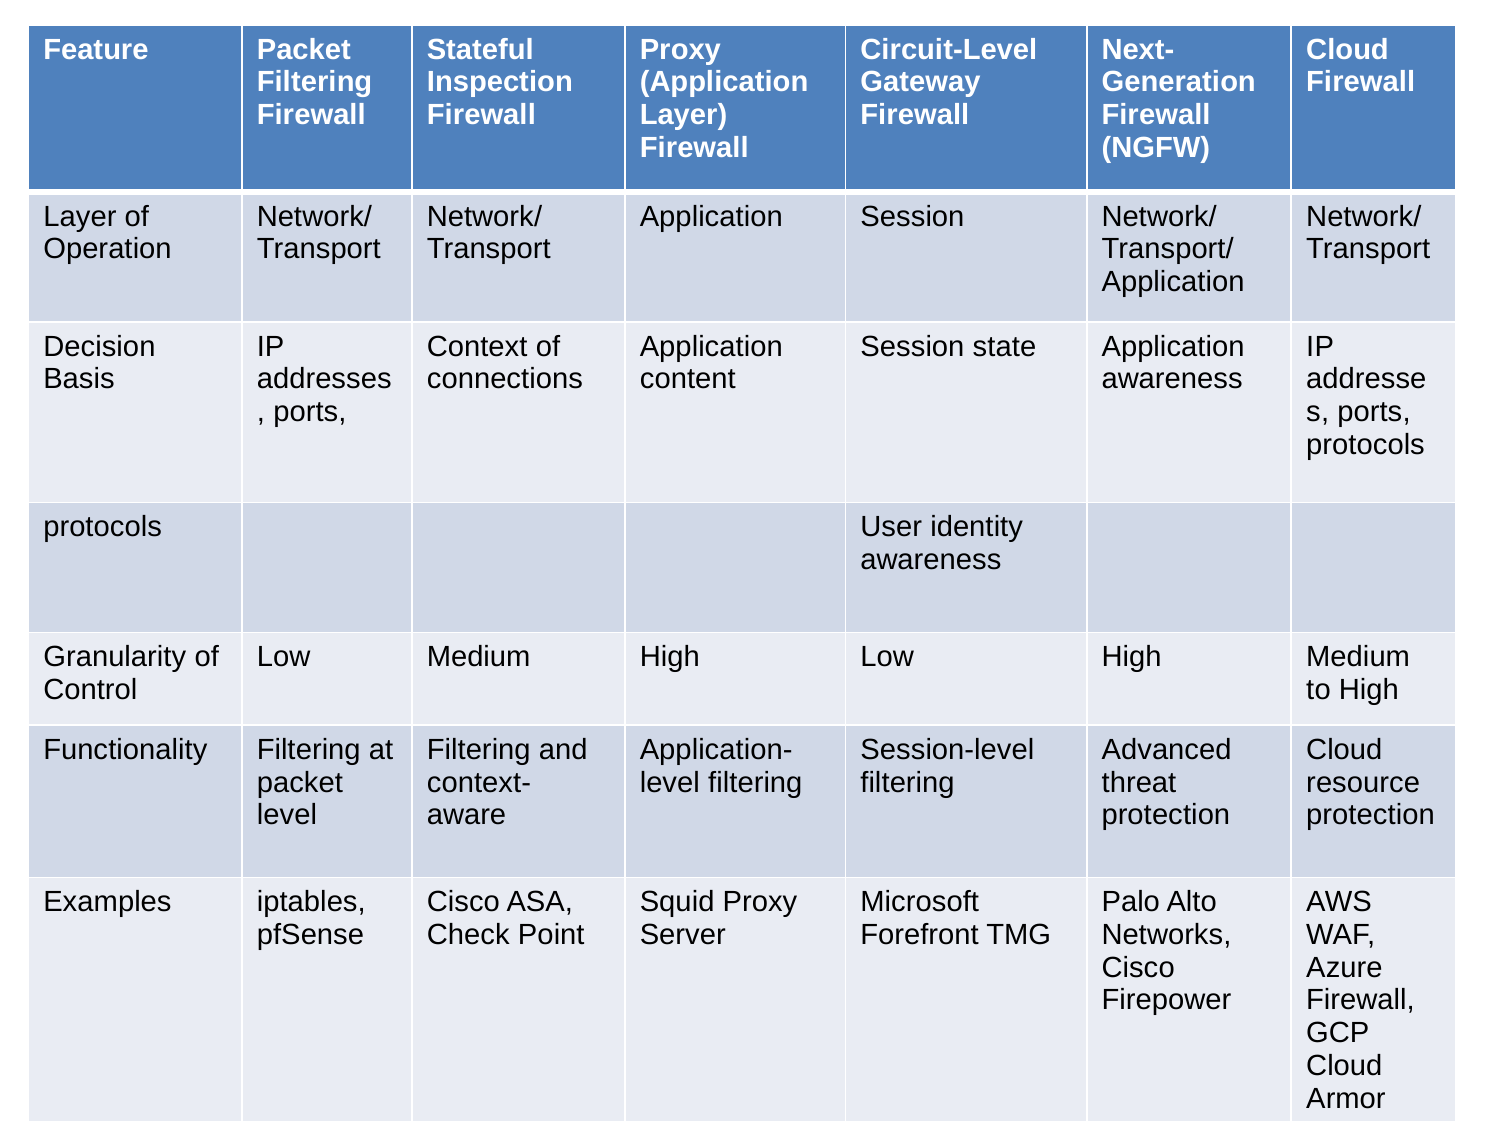

| Feature | Packet Filtering Firewall | Stateful Inspection Firewall | Proxy (Application Layer) Firewall | Circuit-Level Gateway Firewall | Next-Generation Firewall (NGFW) | Cloud Firewall |
| --- | --- | --- | --- | --- | --- | --- |
| Layer of Operation | Network/ Transport | Network/ Transport | Application | Session | Network/ Transport/ Application | Network/ Transport |
| Decision Basis | IP addresses, ports, | Context of connections | Application content | Session state | Application awareness | IP addresses, ports, protocols |
| protocols |  |  |  | User identity awareness |  |  |
| Granularity of Control | Low | Medium | High | Low | High | Medium to High |
| Functionality | Filtering at packet level | Filtering and context-aware | Application-level filtering | Session-level filtering | Advanced threat protection | Cloud resource protection |
| Examples | iptables, pfSense | Cisco ASA, Check Point | Squid Proxy Server | Microsoft Forefront TMG | Palo Alto Networks, Cisco Firepower | AWS WAF, Azure Firewall, GCP Cloud Armor |